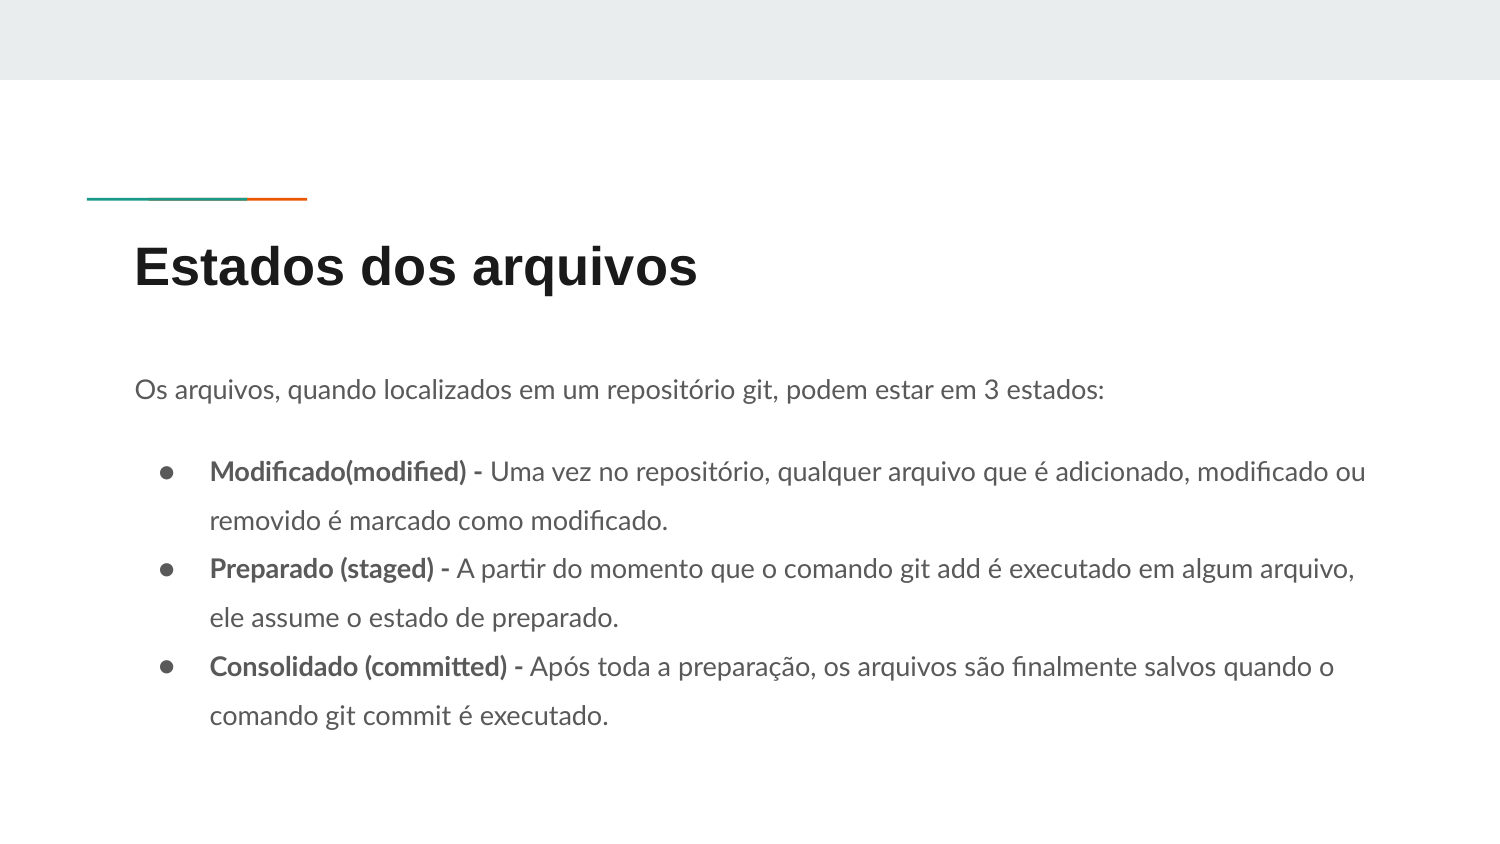

# Estados dos arquivos
Os arquivos, quando localizados em um repositório git, podem estar em 3 estados:
Modificado(modified) - Uma vez no repositório, qualquer arquivo que é adicionado, modificado ou removido é marcado como modificado.
Preparado (staged) - A partir do momento que o comando git add é executado em algum arquivo, ele assume o estado de preparado.
Consolidado (committed) - Após toda a preparação, os arquivos são finalmente salvos quando o comando git commit é executado.